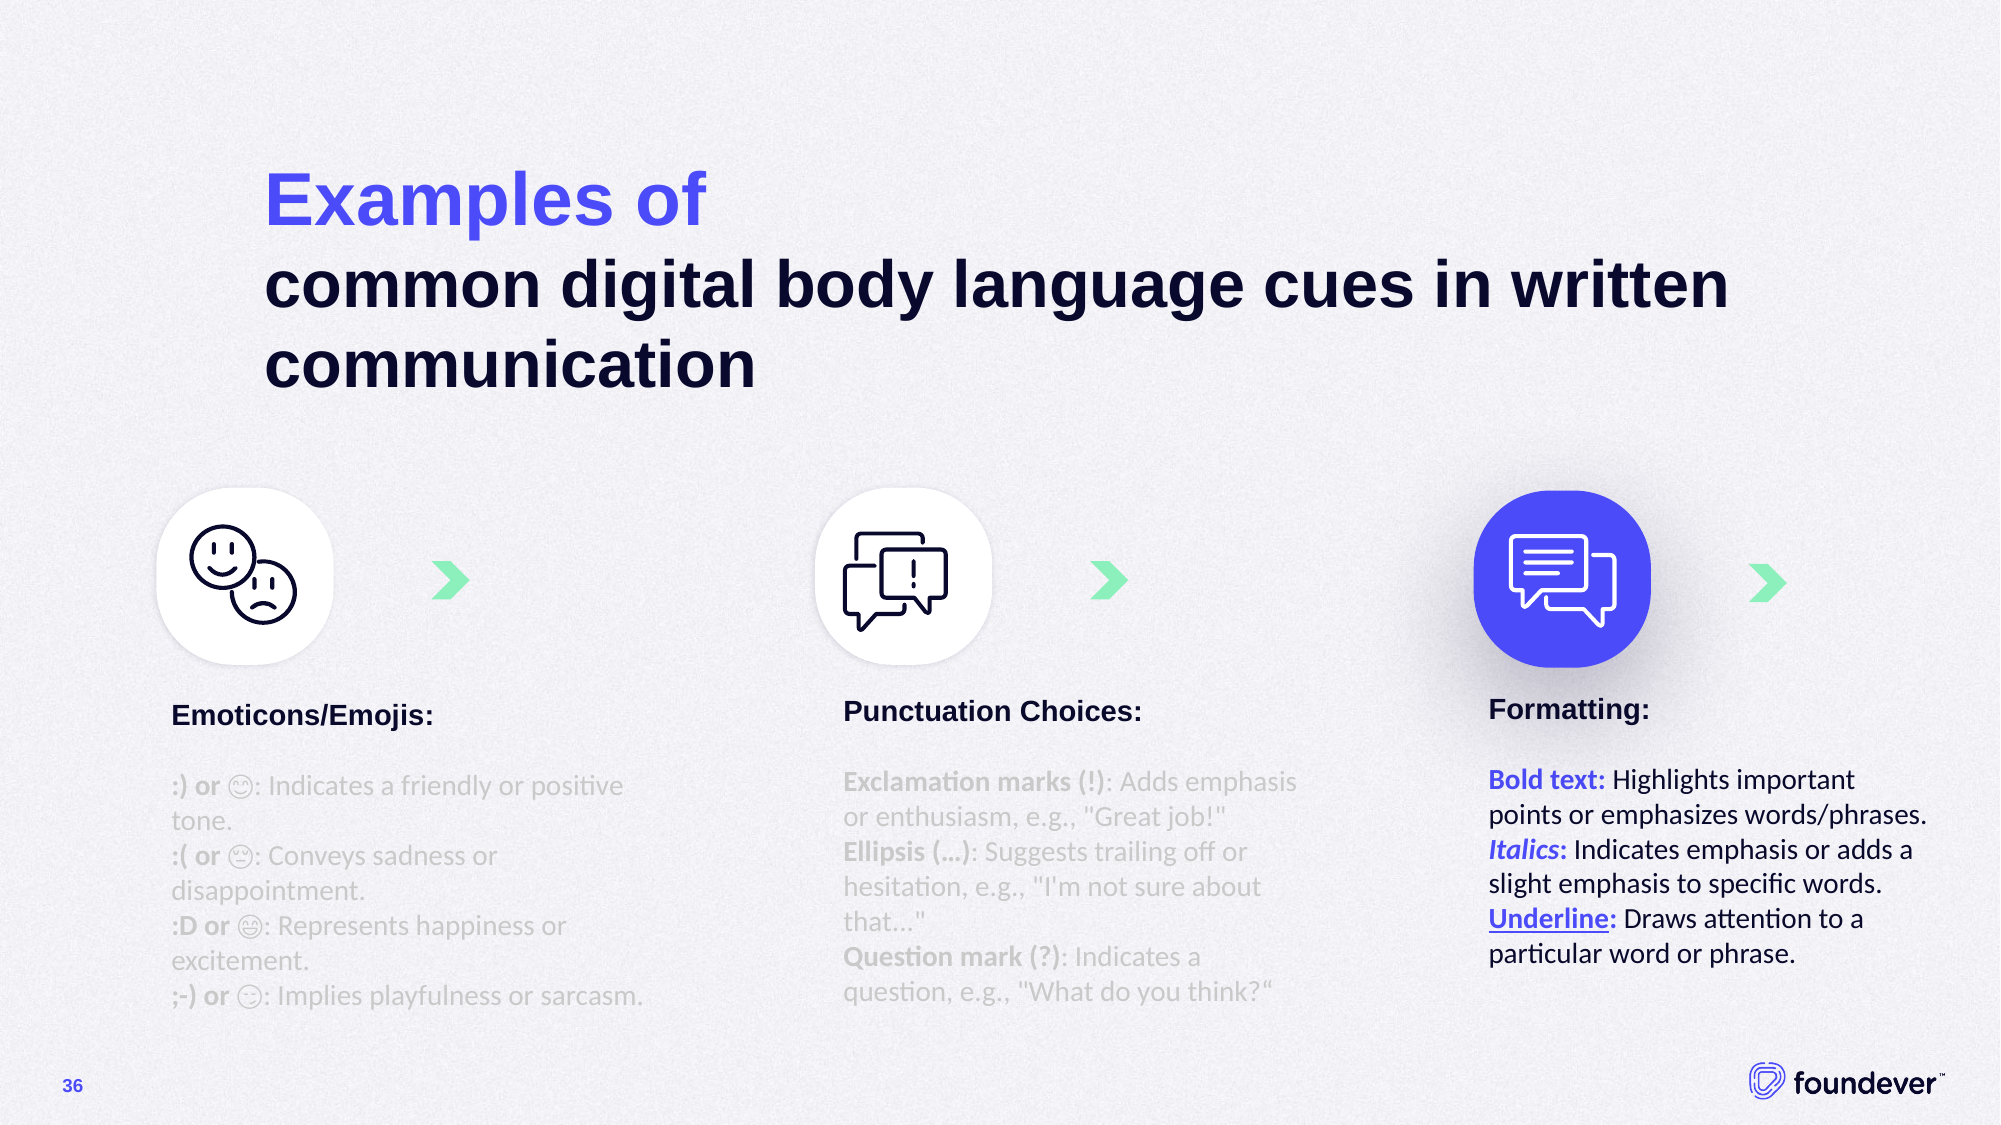

# Examples of common digital body language cues in written communication

Formatting:

Bold text: Highlights important points or emphasizes words/phrases.
Italics: Indicates emphasis or adds a slight emphasis to specific words.
Underline: Draws attention to a particular word or phrase.
Punctuation Choices:

Exclamation marks (!): Adds emphasis or enthusiasm, e.g., "Great job!"
Ellipsis (…): Suggests trailing off or hesitation, e.g., "I'm not sure about that..."
Question mark (?): Indicates a question, e.g., "What do you think?“
Emoticons/Emojis:

:) or 😊: Indicates a friendly or positive tone.
:( or 😔: Conveys sadness or disappointment.
:D or 😄: Represents happiness or excitement.
;-) or 😏: Implies playfulness or sarcasm.